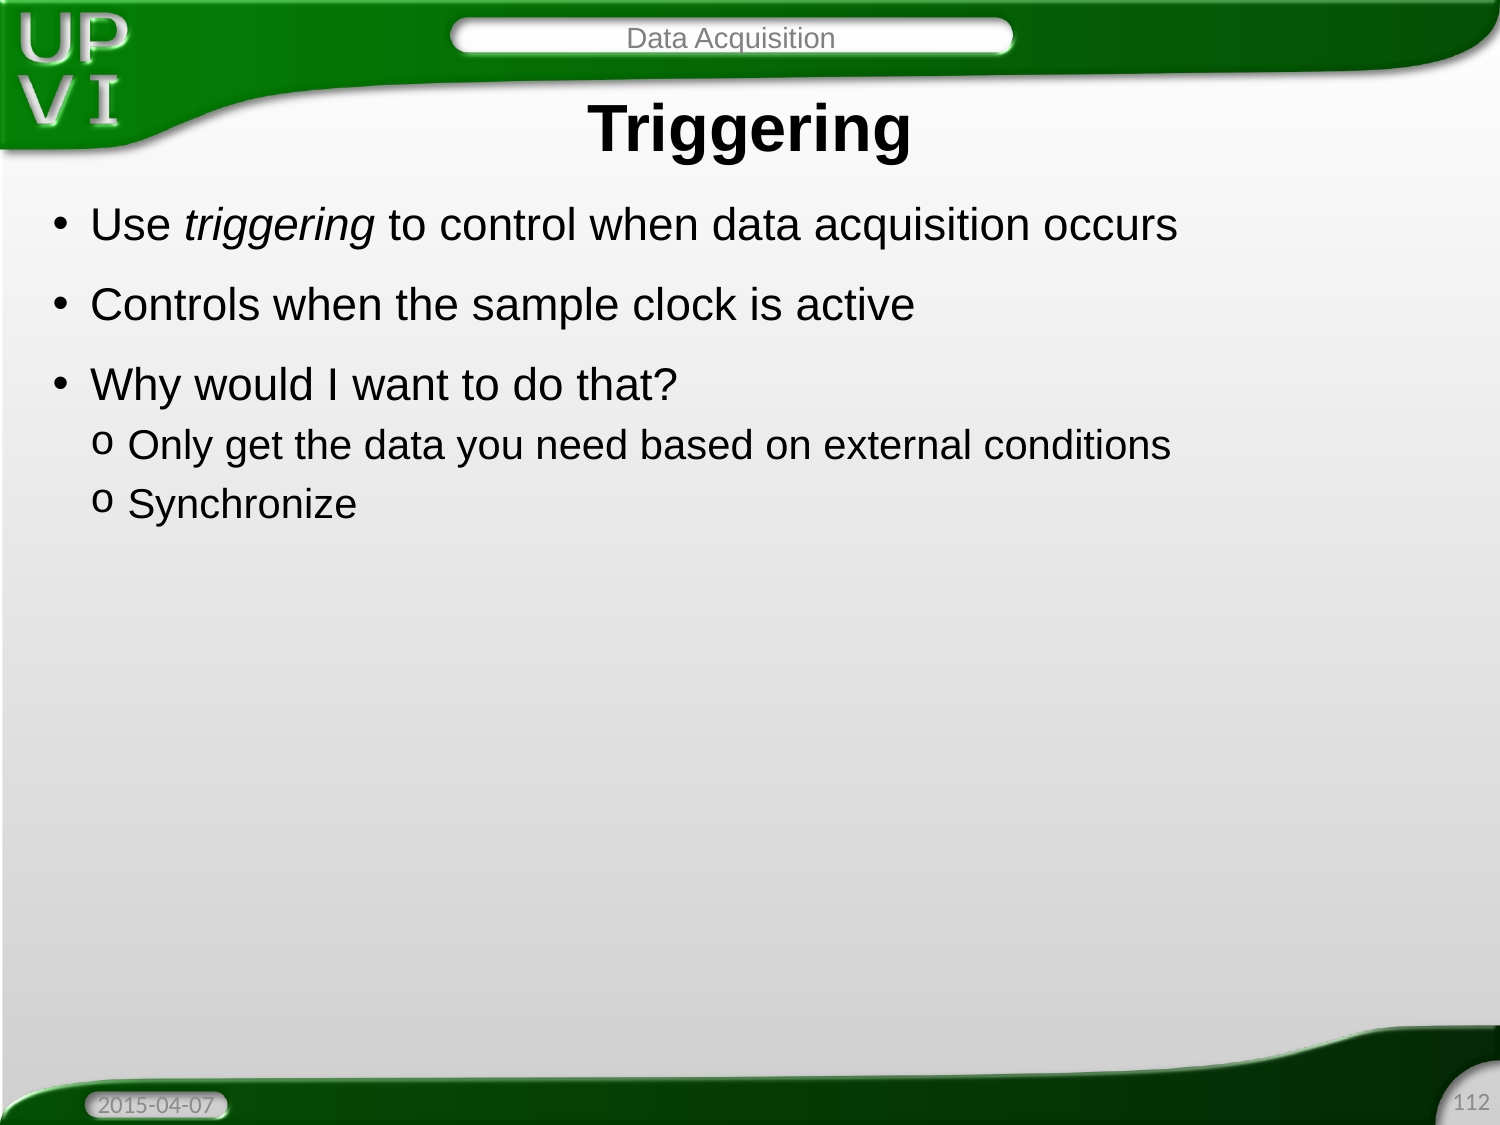

Data Acquisition
# Triggering
Use triggering to control when data acquisition occurs
Controls when the sample clock is active
Why would I want to do that?
Only get the data you need based on external conditions
Synchronize

112
2015-04-07